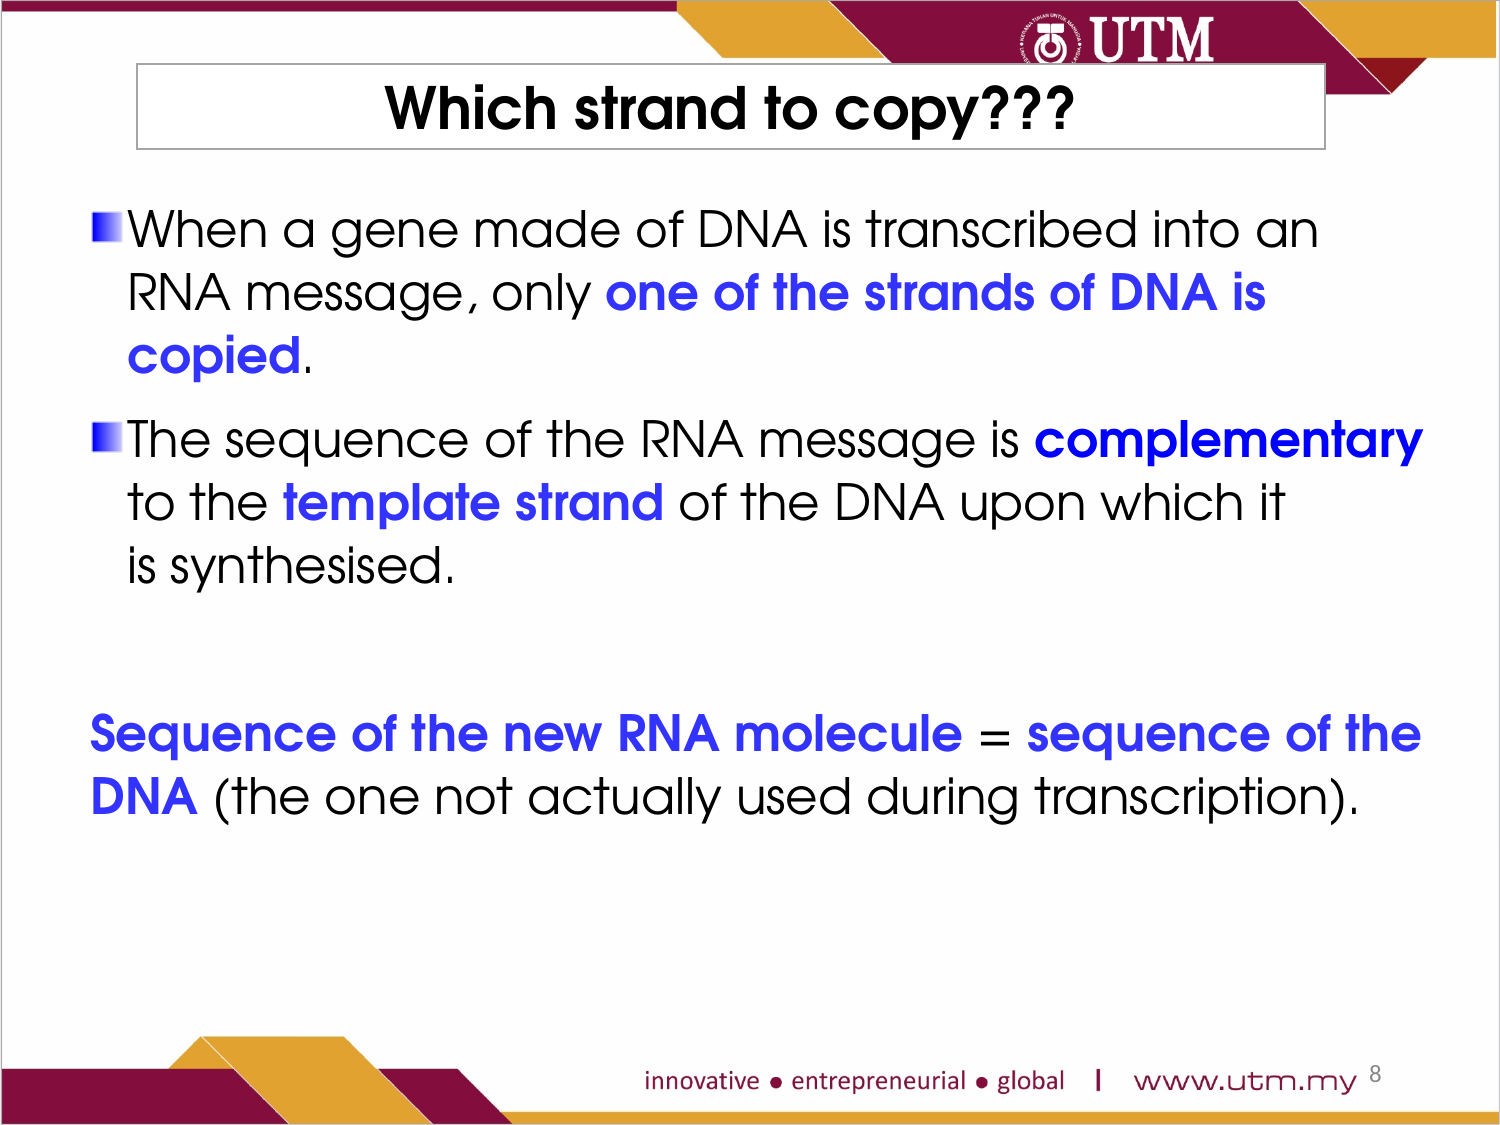

Which strand to copy???
When a gene made of DNA is transcribed into an RNA message, only one of the strands of DNA is copied.
The sequence of the RNA message is complementary to the template strand of the DNA upon which it is synthesised.

Sequence of the new RNA molecule = sequence of the DNA (the one not actually used during transcription).
8